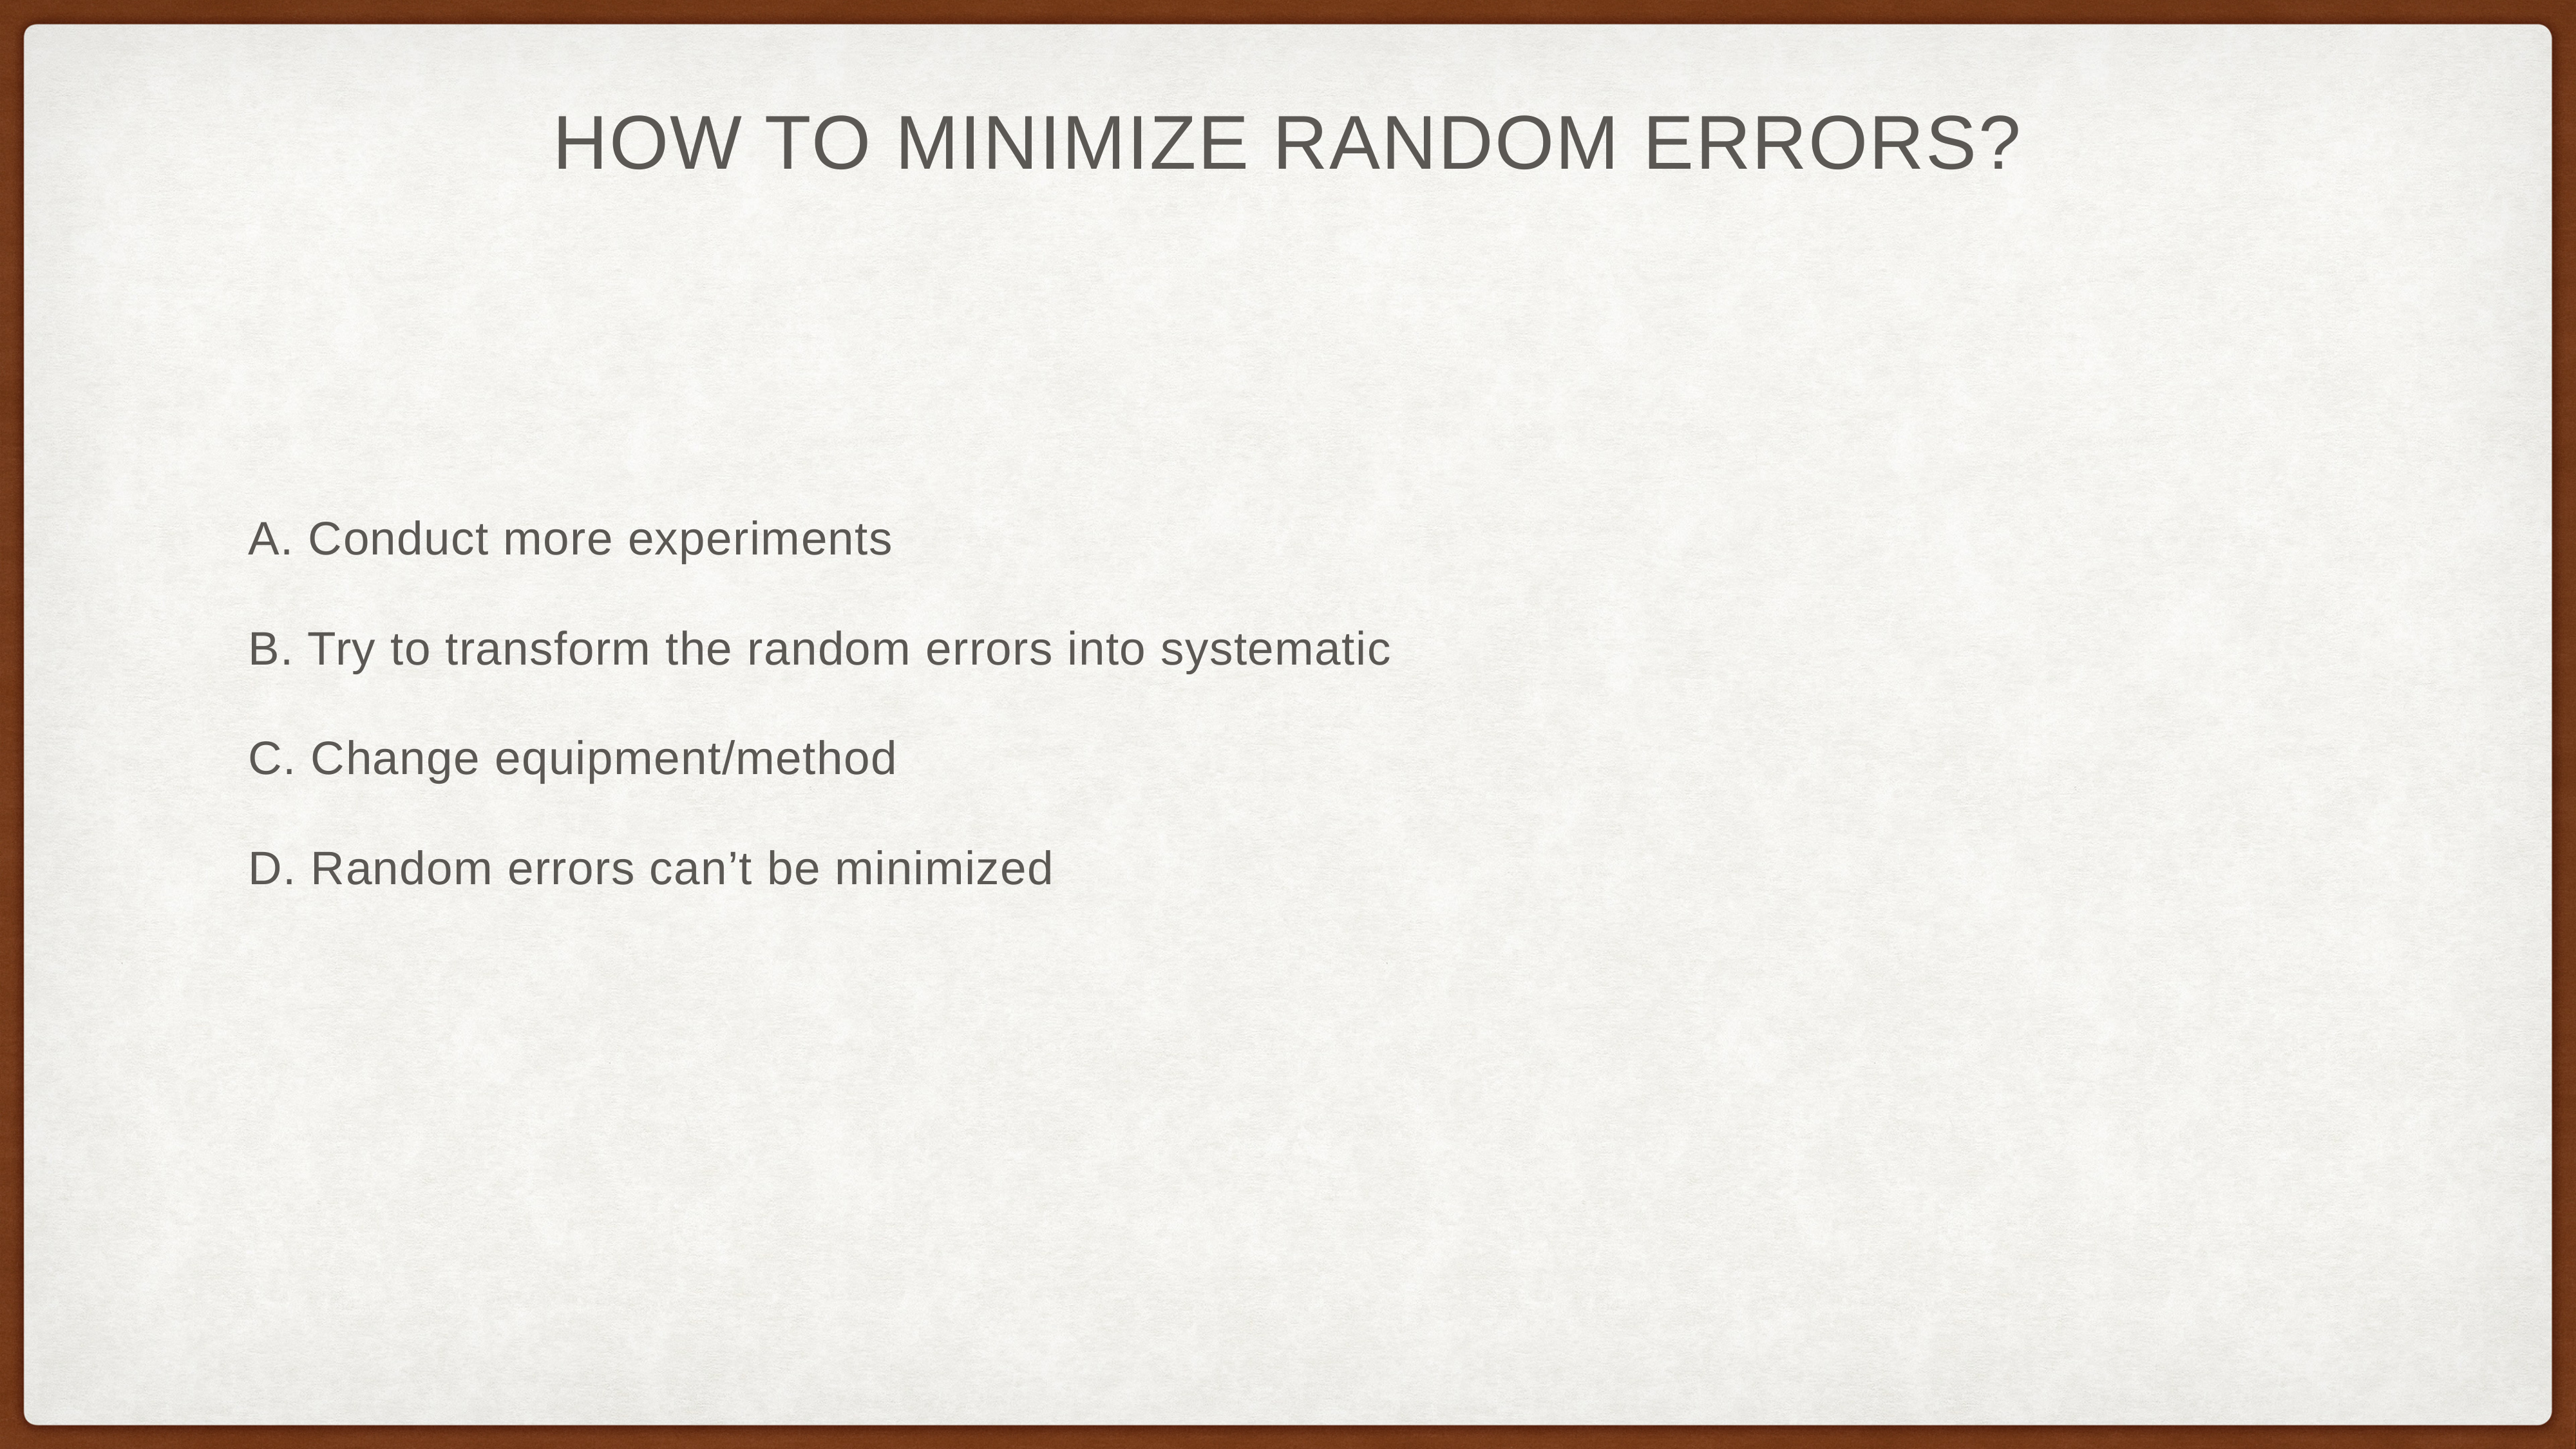

# How to Minimize random errors?
A. Conduct more experiments
B. Try to transform the random errors into systematic
C. Change equipment/method
D. Random errors can’t be minimized